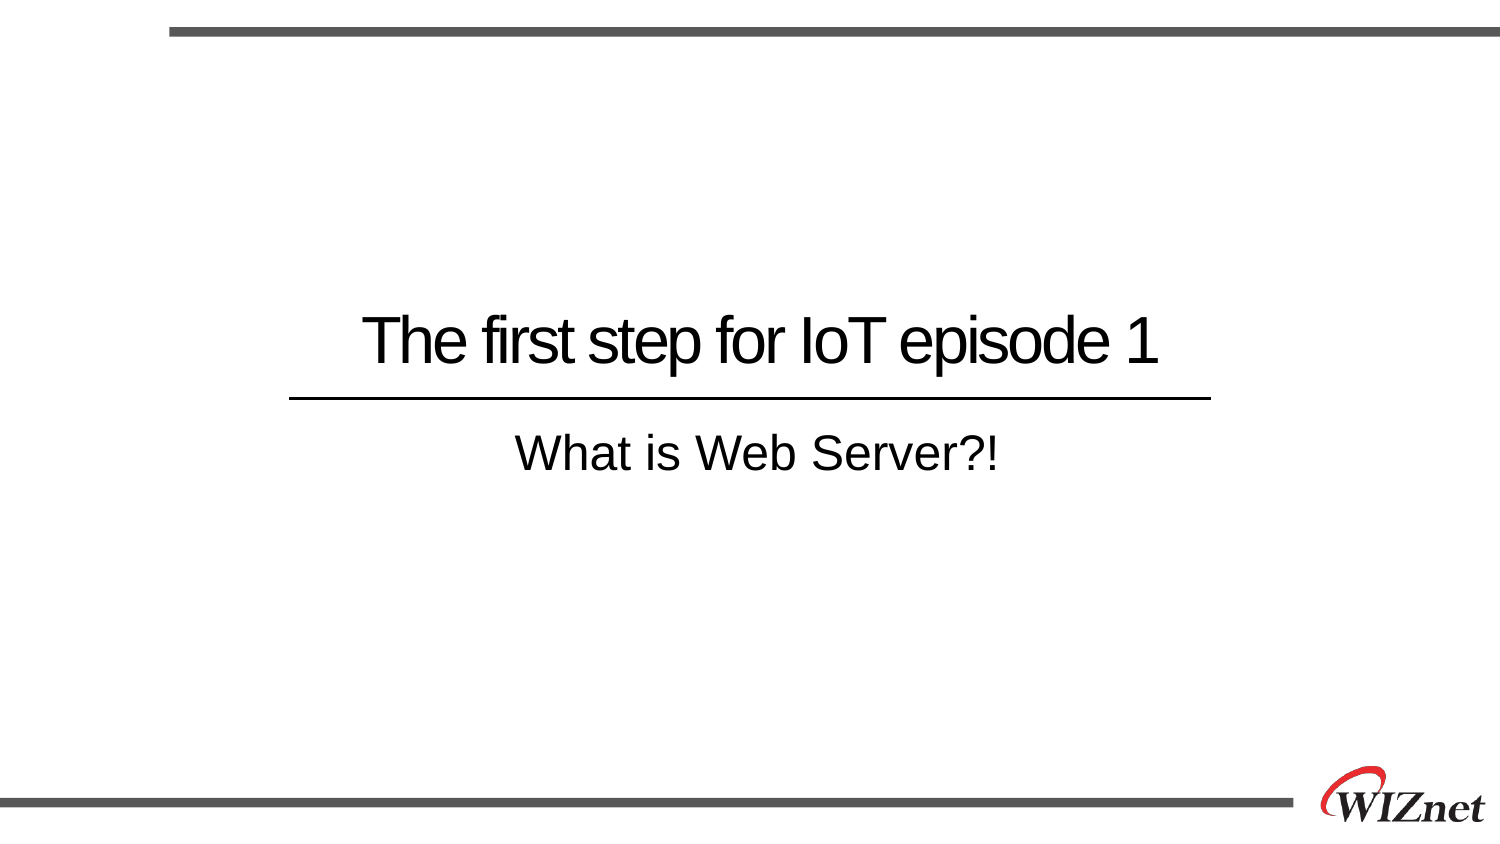

# The first step for IoT episode 1
What is Web Server?!